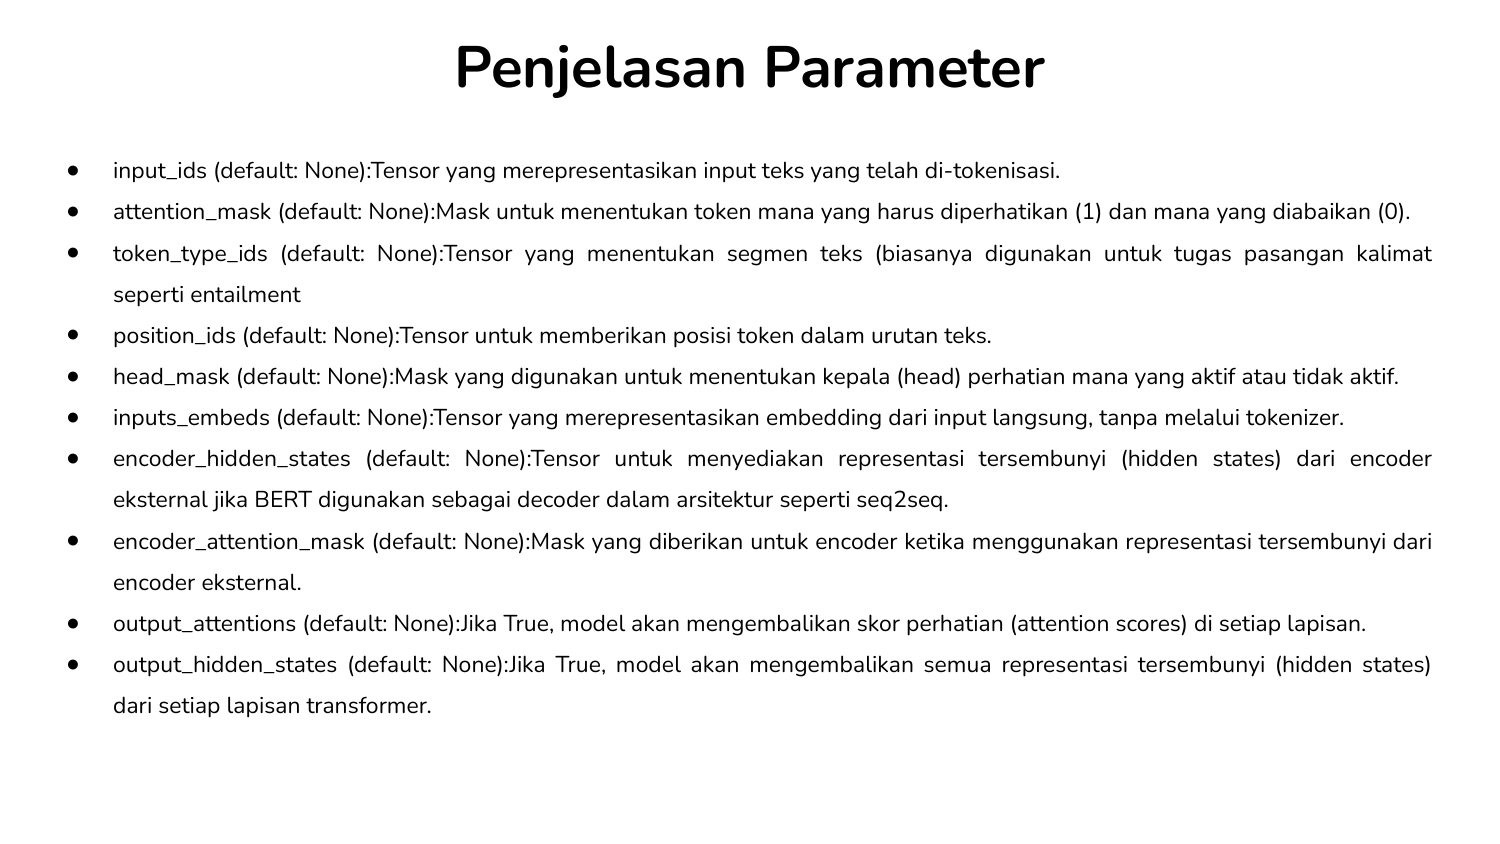

# Penjelasan Parameter
input_ids (default: None):Tensor yang merepresentasikan input teks yang telah di-tokenisasi.
attention_mask (default: None):Mask untuk menentukan token mana yang harus diperhatikan (1) dan mana yang diabaikan (0).
token_type_ids (default: None):Tensor yang menentukan segmen teks (biasanya digunakan untuk tugas pasangan kalimat seperti entailment
position_ids (default: None):Tensor untuk memberikan posisi token dalam urutan teks.
head_mask (default: None):Mask yang digunakan untuk menentukan kepala (head) perhatian mana yang aktif atau tidak aktif.
inputs_embeds (default: None):Tensor yang merepresentasikan embedding dari input langsung, tanpa melalui tokenizer.
encoder_hidden_states (default: None):Tensor untuk menyediakan representasi tersembunyi (hidden states) dari encoder eksternal jika BERT digunakan sebagai decoder dalam arsitektur seperti seq2seq.
encoder_attention_mask (default: None):Mask yang diberikan untuk encoder ketika menggunakan representasi tersembunyi dari encoder eksternal.
output_attentions (default: None):Jika True, model akan mengembalikan skor perhatian (attention scores) di setiap lapisan.
output_hidden_states (default: None):Jika True, model akan mengembalikan semua representasi tersembunyi (hidden states) dari setiap lapisan transformer.